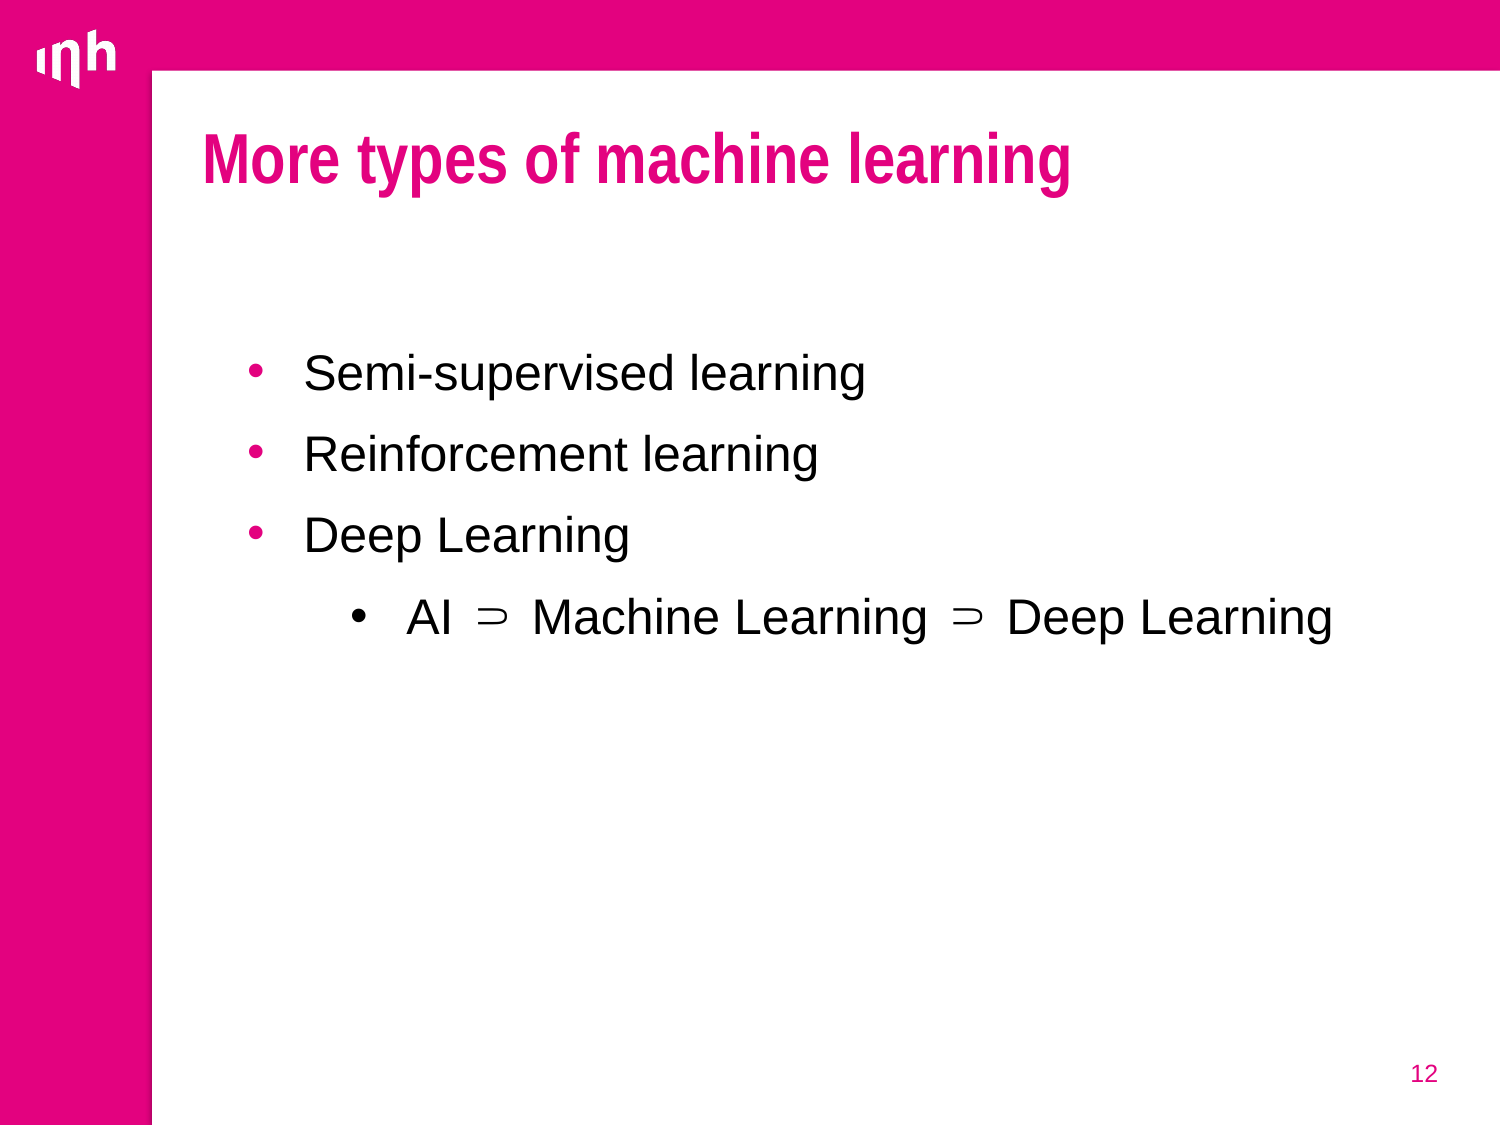

# More types of machine learning
Semi-supervised learning
Reinforcement learning
Deep Learning
AI ⸧ Machine Learning ⸧ Deep Learning

12